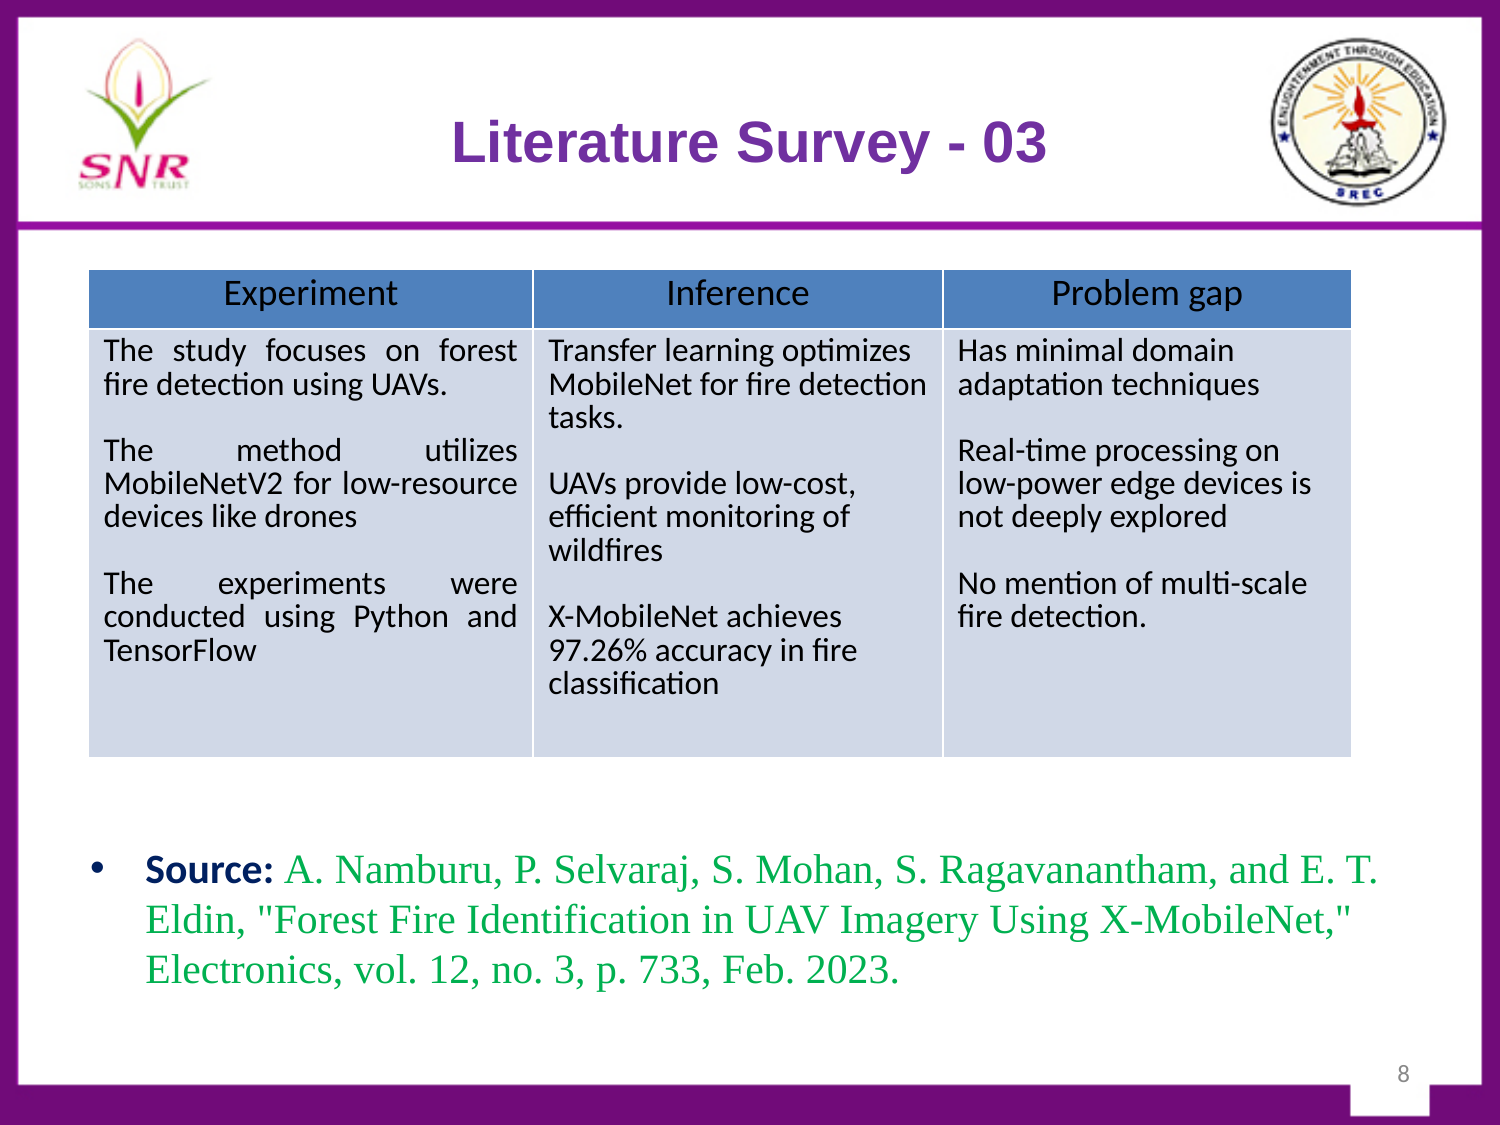

# Literature Survey - 03

Source: A. Namburu, P. Selvaraj, S. Mohan, S. Ragavanantham, and E. T. Eldin, "Forest Fire Identification in UAV Imagery Using X-MobileNet," Electronics, vol. 12, no. 3, p. 733, Feb. 2023.
| Experiment | Inference | Problem gap |
| --- | --- | --- |
| The study focuses on forest fire detection using UAVs.  The method utilizes MobileNetV2 for low-resource devices like drones The experiments were conducted using Python and TensorFlow | Transfer learning optimizes MobileNet for fire detection tasks. UAVs provide low-cost, efficient monitoring of wildfires X-MobileNet achieves 97.26% accuracy in fire classification | Has minimal domain adaptation techniques Real-time processing on low-power edge devices is not deeply explored No mention of multi-scale fire detection. |
8